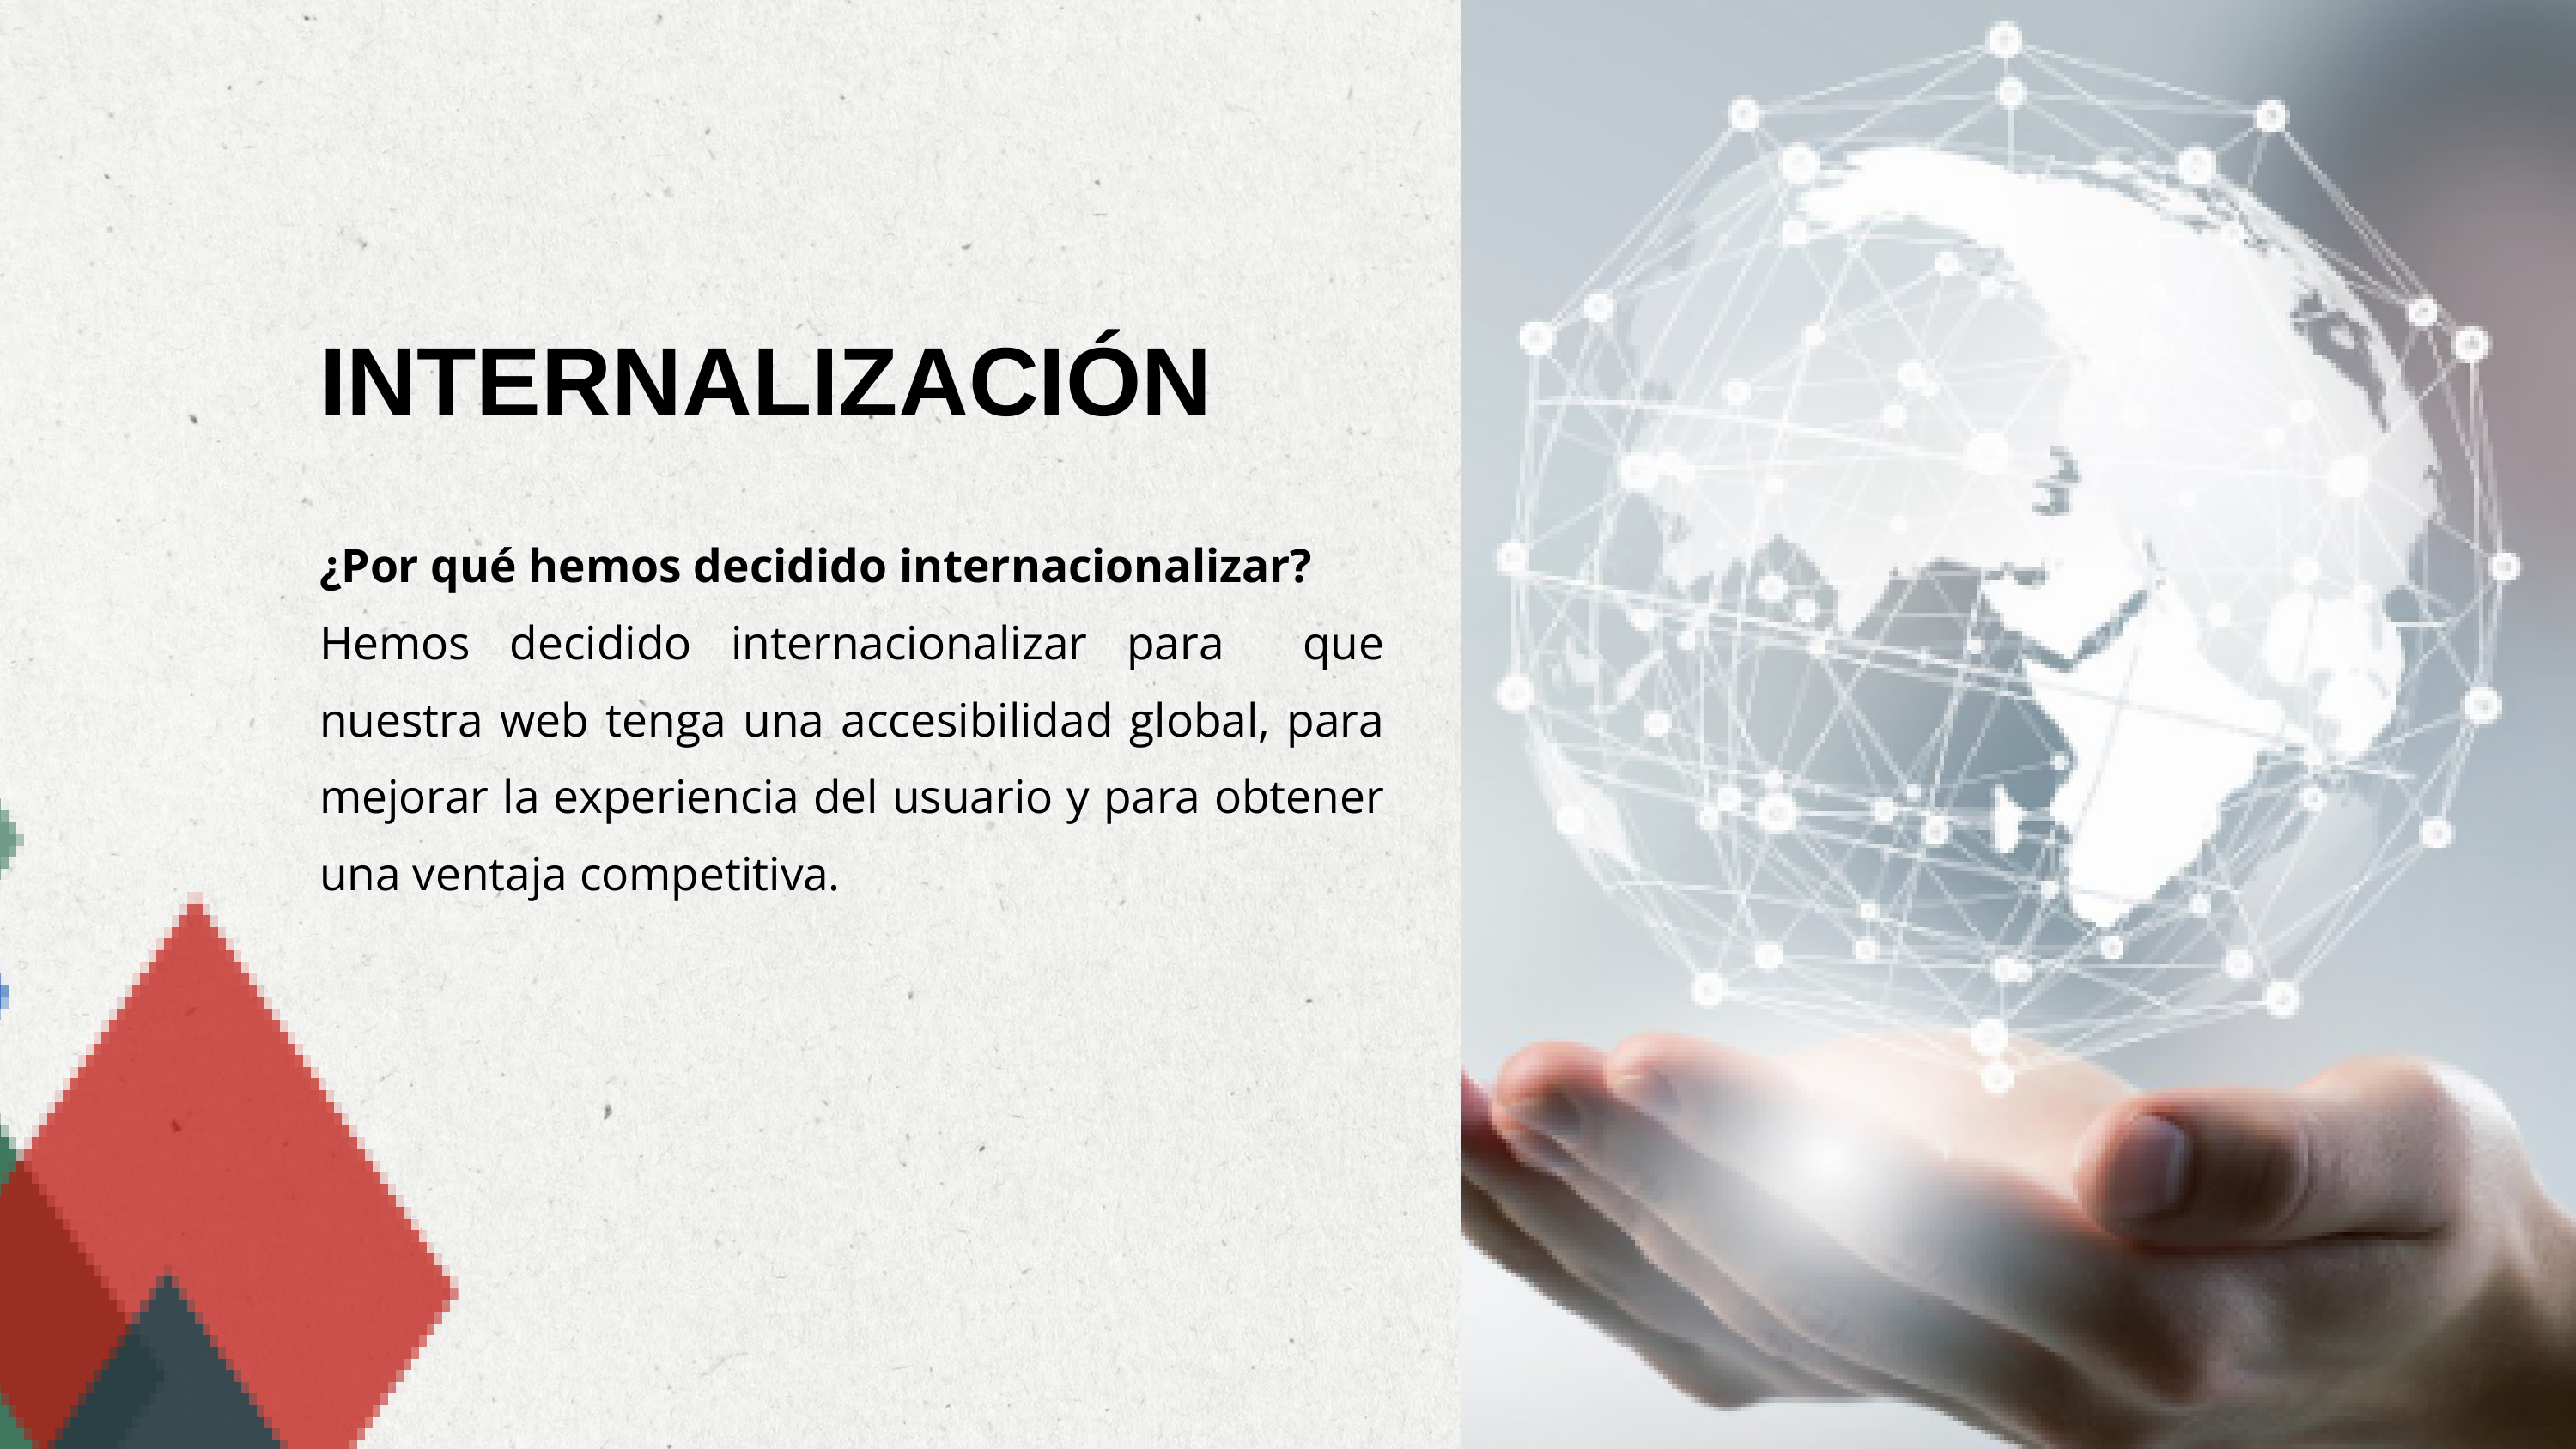

INTERNALIZACIÓN
¿Por qué hemos decidido internacionalizar?
Hemos decidido internacionalizar para  que nuestra web tenga una accesibilidad global, para mejorar la experiencia del usuario y para obtener una ventaja competitiva.